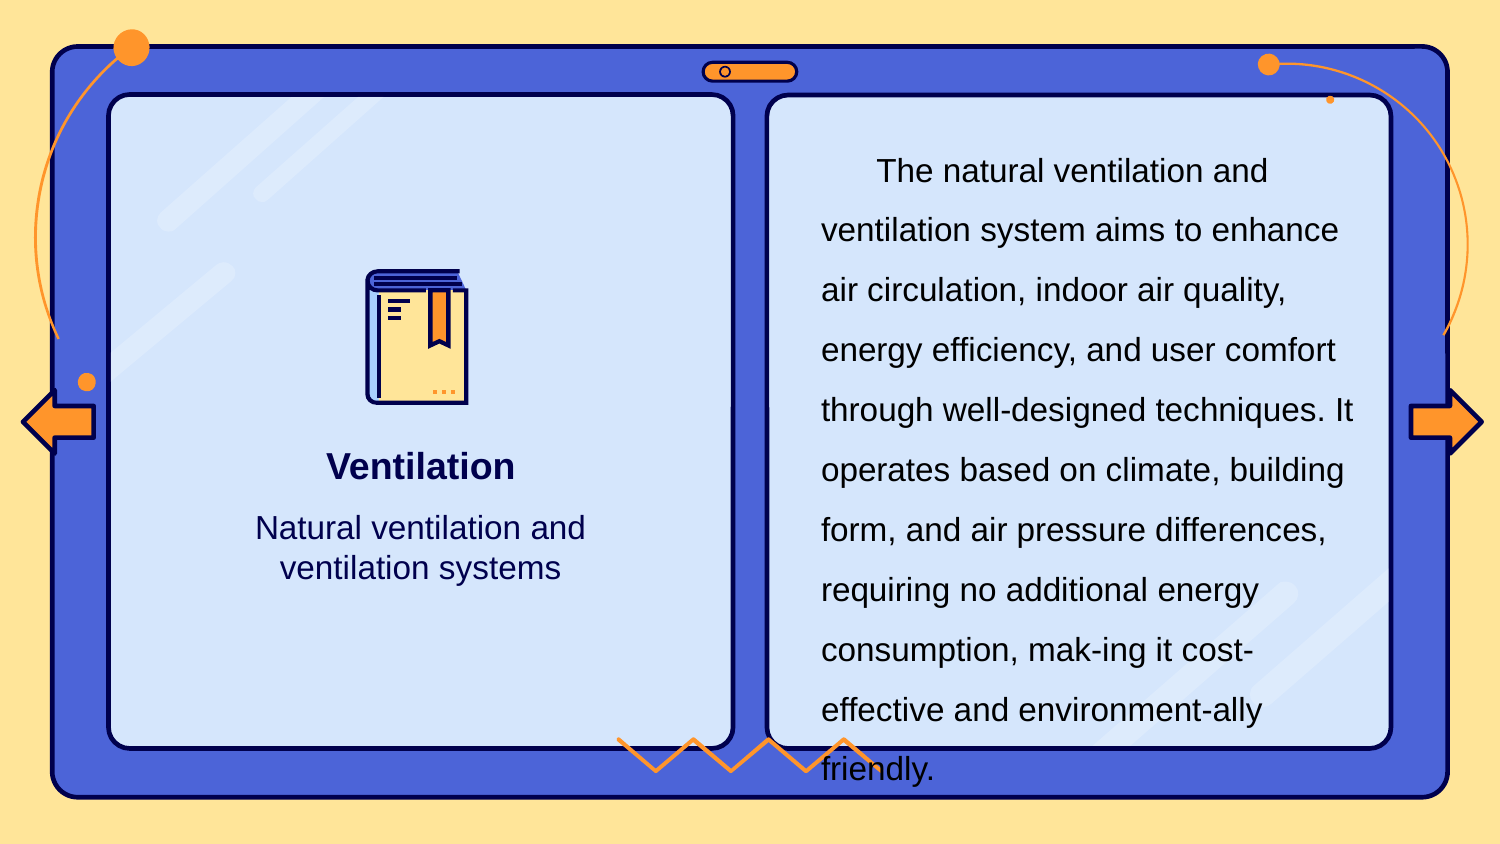

The natural ventilation and ventilation system aims to enhance air circulation, indoor air quality, energy efficiency, and user comfort through well-designed techniques. It operates based on climate, building form, and air pressure differences, requiring no additional energy consumption, mak-ing it cost-effective and environment-ally friendly.

# Ventilation
Natural ventilation and ventilation systems